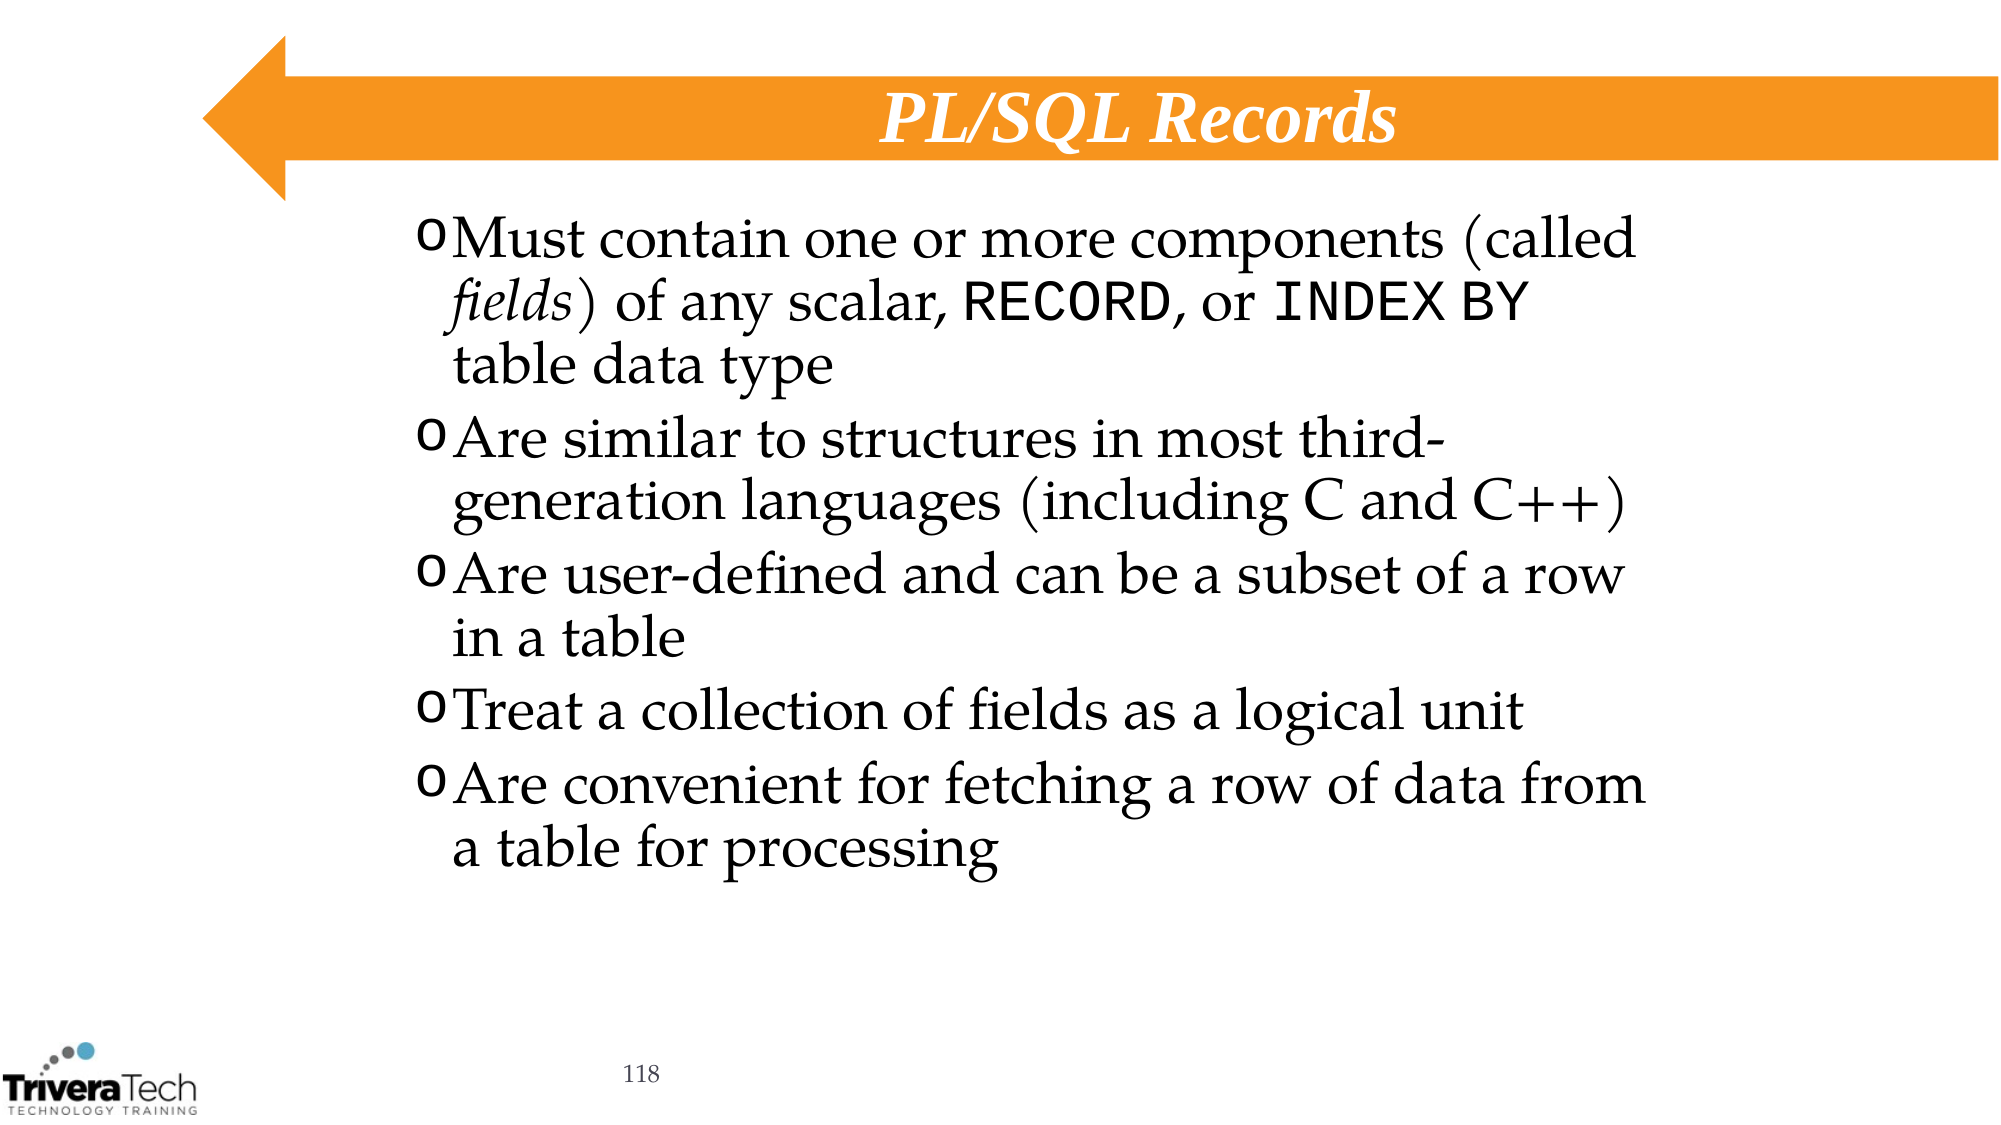

# PL/SQL Records
Must contain one or more components (called fields) of any scalar, RECORD, or INDEX BY table data type
Are similar to structures in most third-generation languages (including C and C++)
Are user-defined and can be a subset of a row in a table
Treat a collection of fields as a logical unit
Are convenient for fetching a row of data from a table for processing
118